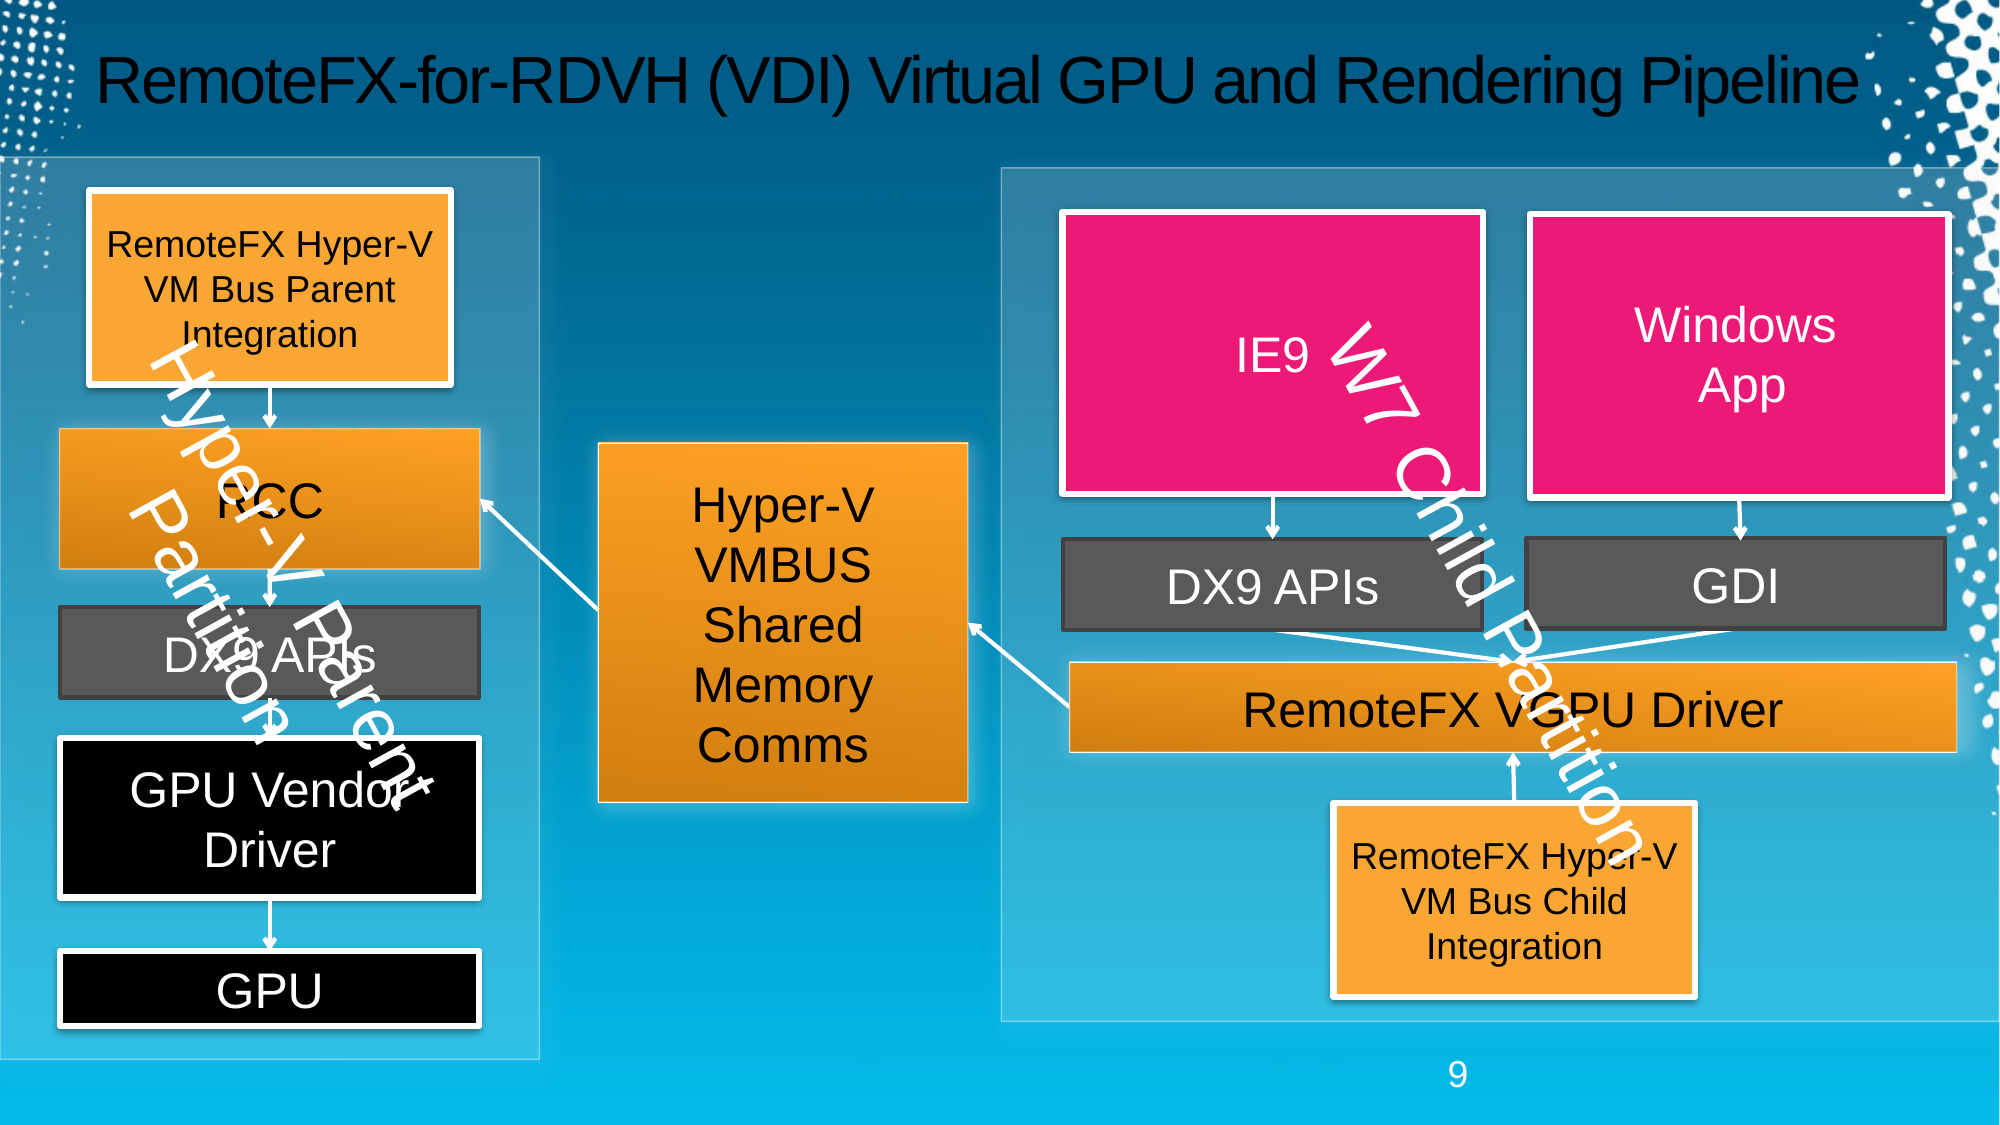

# RemoteFX-for-RDVH (VDI) Virtual GPU and Rendering Pipeline

RemoteFX Hyper-V VM Bus Parent Integration
IE9

Windows
App
RCC
Hyper-V VMBUS
Shared Memory
Comms
DX9 APIs
GDI
Hyper-V Parent Partition
W7 Child Partition
DX9 APIs
RemoteFX VGPU Driver
GPU Vendor Driver
RemoteFX Hyper-V VM Bus Child Integration
GPU
9